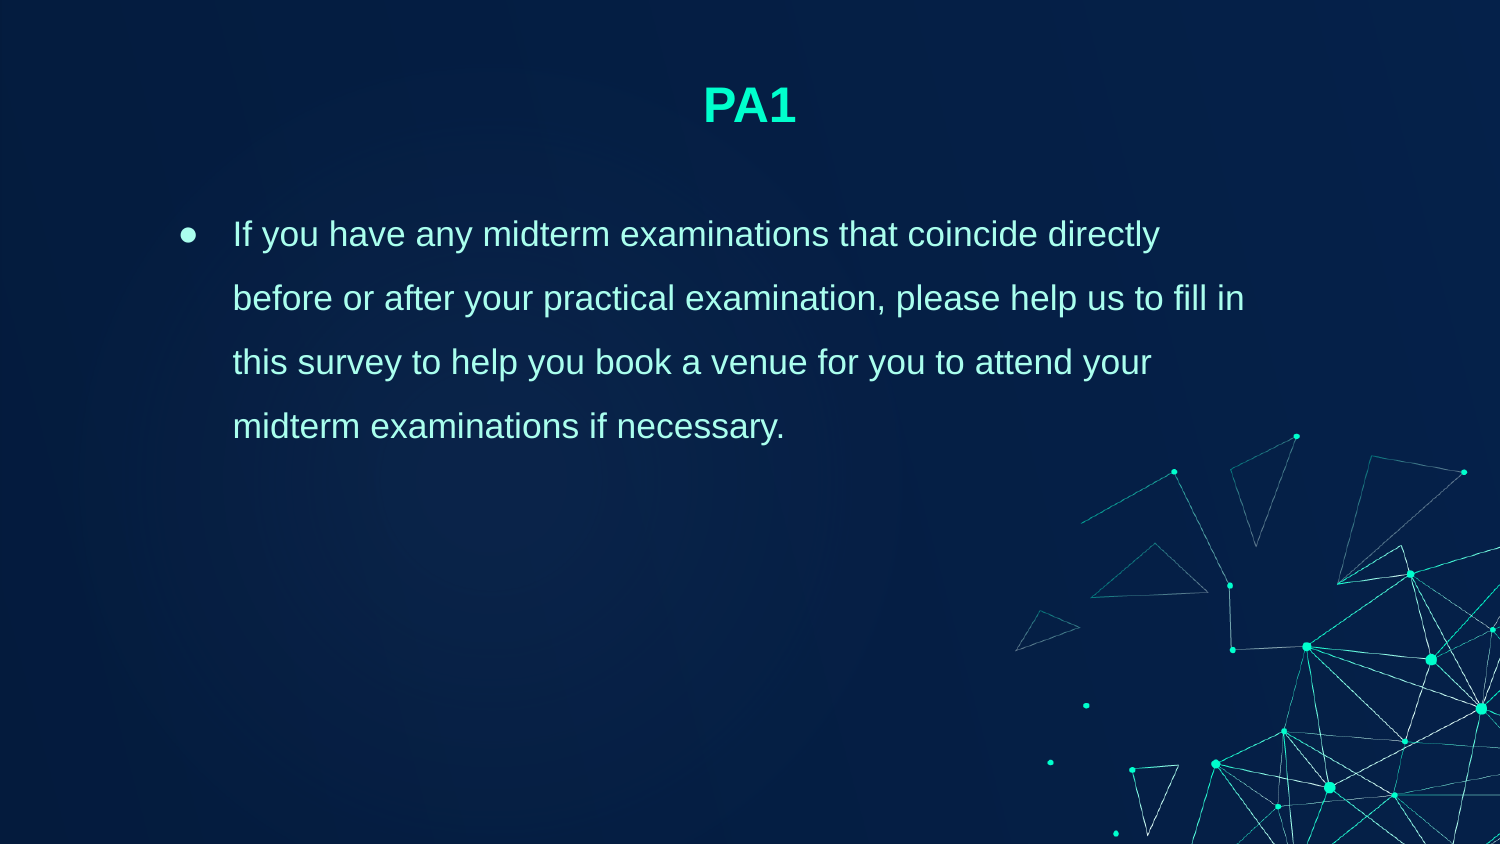

# PA1

If you have any midterm examinations that coincide directly before or after your practical examination, please help us to fill in this survey to help you book a venue for you to attend your midterm examinations if necessary.